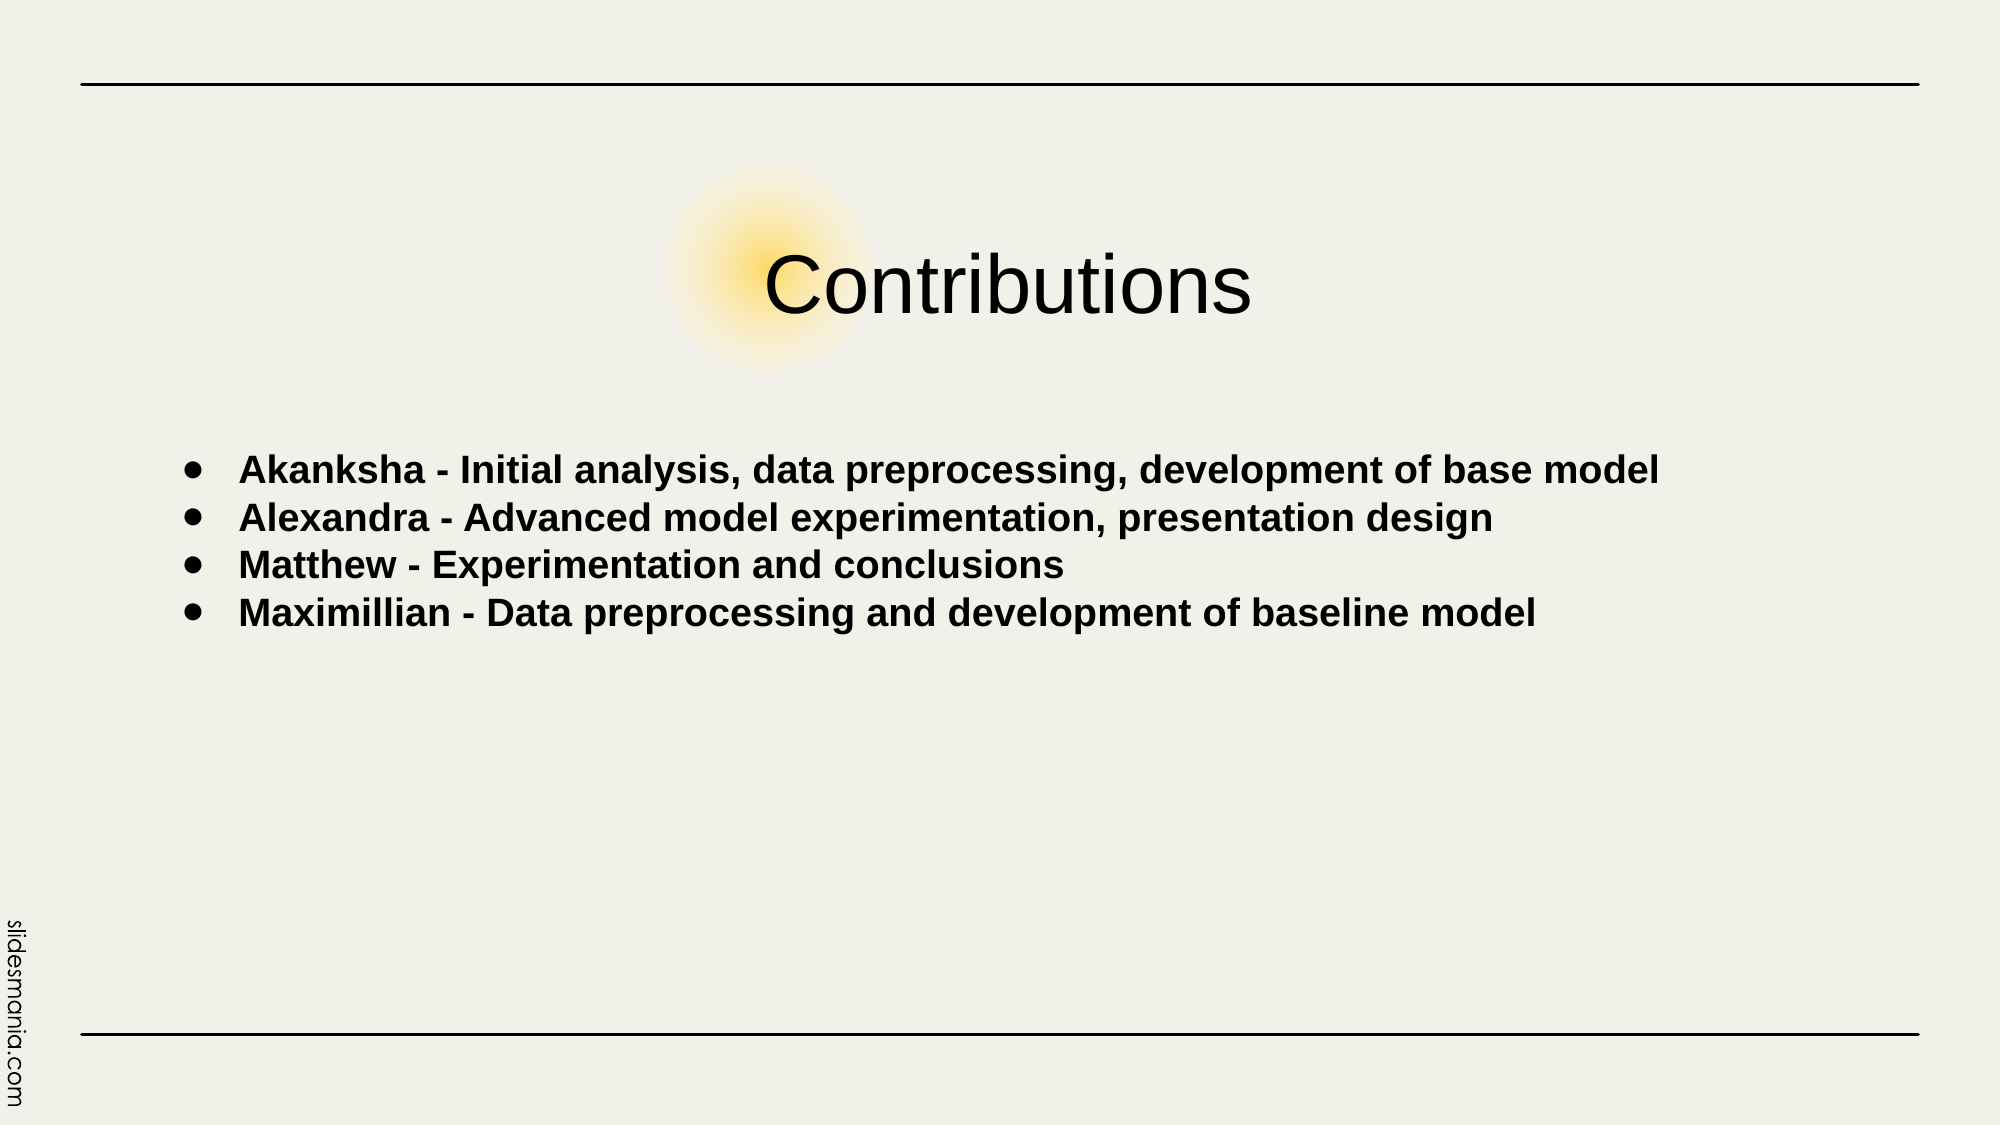

# Contributions
Akanksha - Initial analysis, data preprocessing, development of base model
Alexandra - Advanced model experimentation, presentation design
Matthew - Experimentation and conclusions
Maximillian - Data preprocessing and development of baseline model